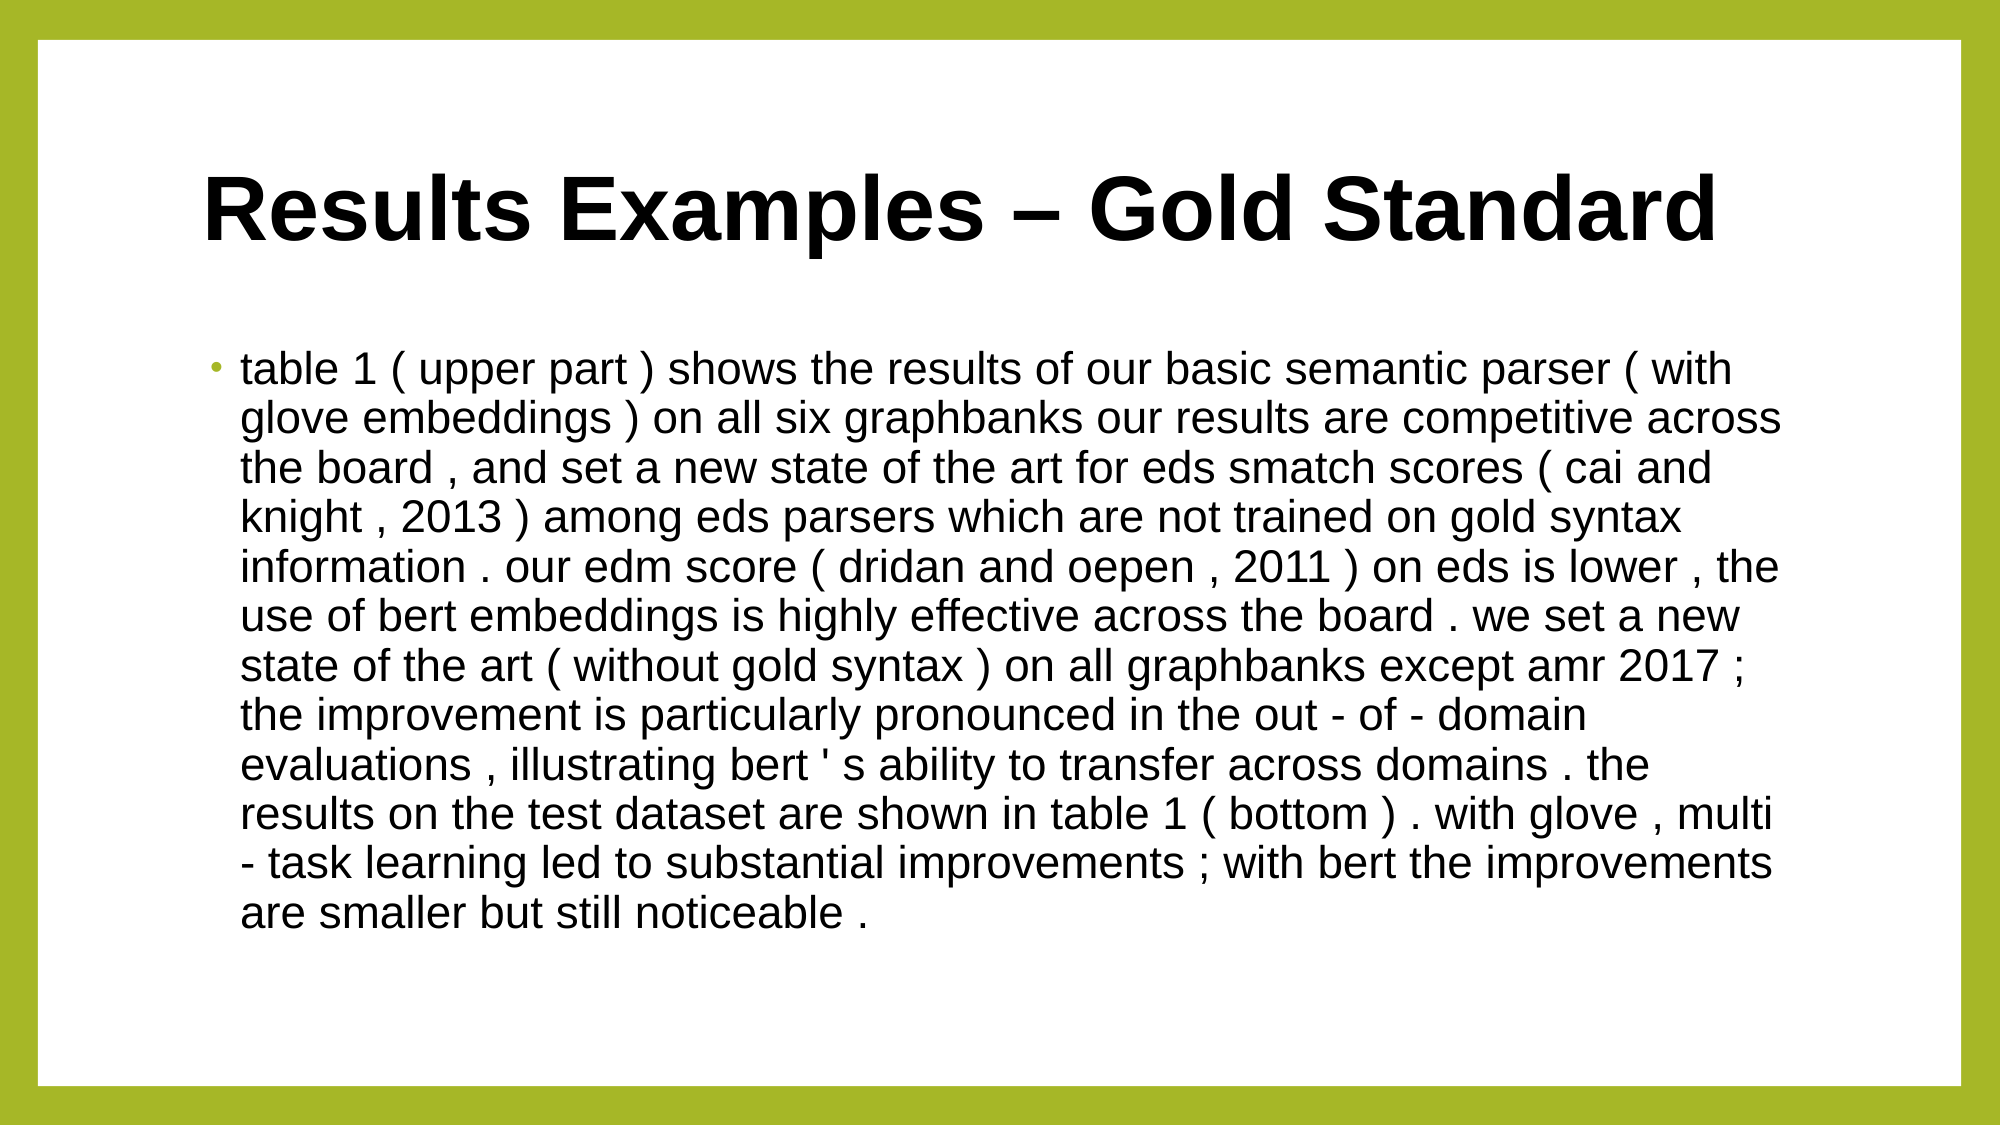

# Results Examples – Gold Standard
table 1 ( upper part ) shows the results of our basic semantic parser ( with glove embeddings ) on all six graphbanks our results are competitive across the board , and set a new state of the art for eds smatch scores ( cai and knight , 2013 ) among eds parsers which are not trained on gold syntax information . our edm score ( dridan and oepen , 2011 ) on eds is lower , the use of bert embeddings is highly effective across the board . we set a new state of the art ( without gold syntax ) on all graphbanks except amr 2017 ; the improvement is particularly pronounced in the out - of - domain evaluations , illustrating bert ' s ability to transfer across domains . the results on the test dataset are shown in table 1 ( bottom ) . with glove , multi - task learning led to substantial improvements ; with bert the improvements are smaller but still noticeable .